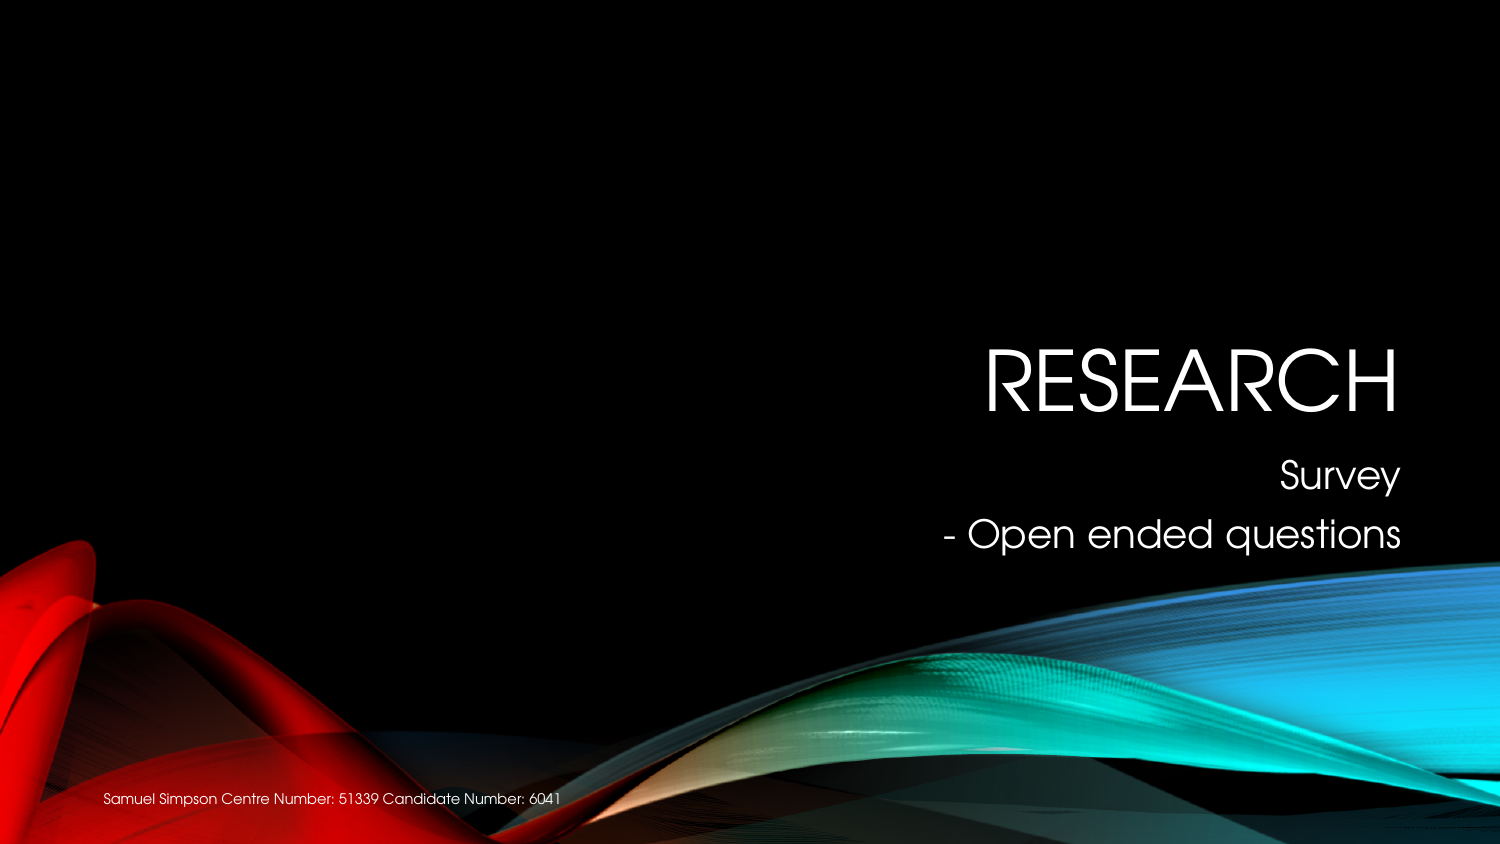

# Research
Survey
- Open ended questions
Samuel Simpson Centre Number: 51339 Candidate Number: 6041